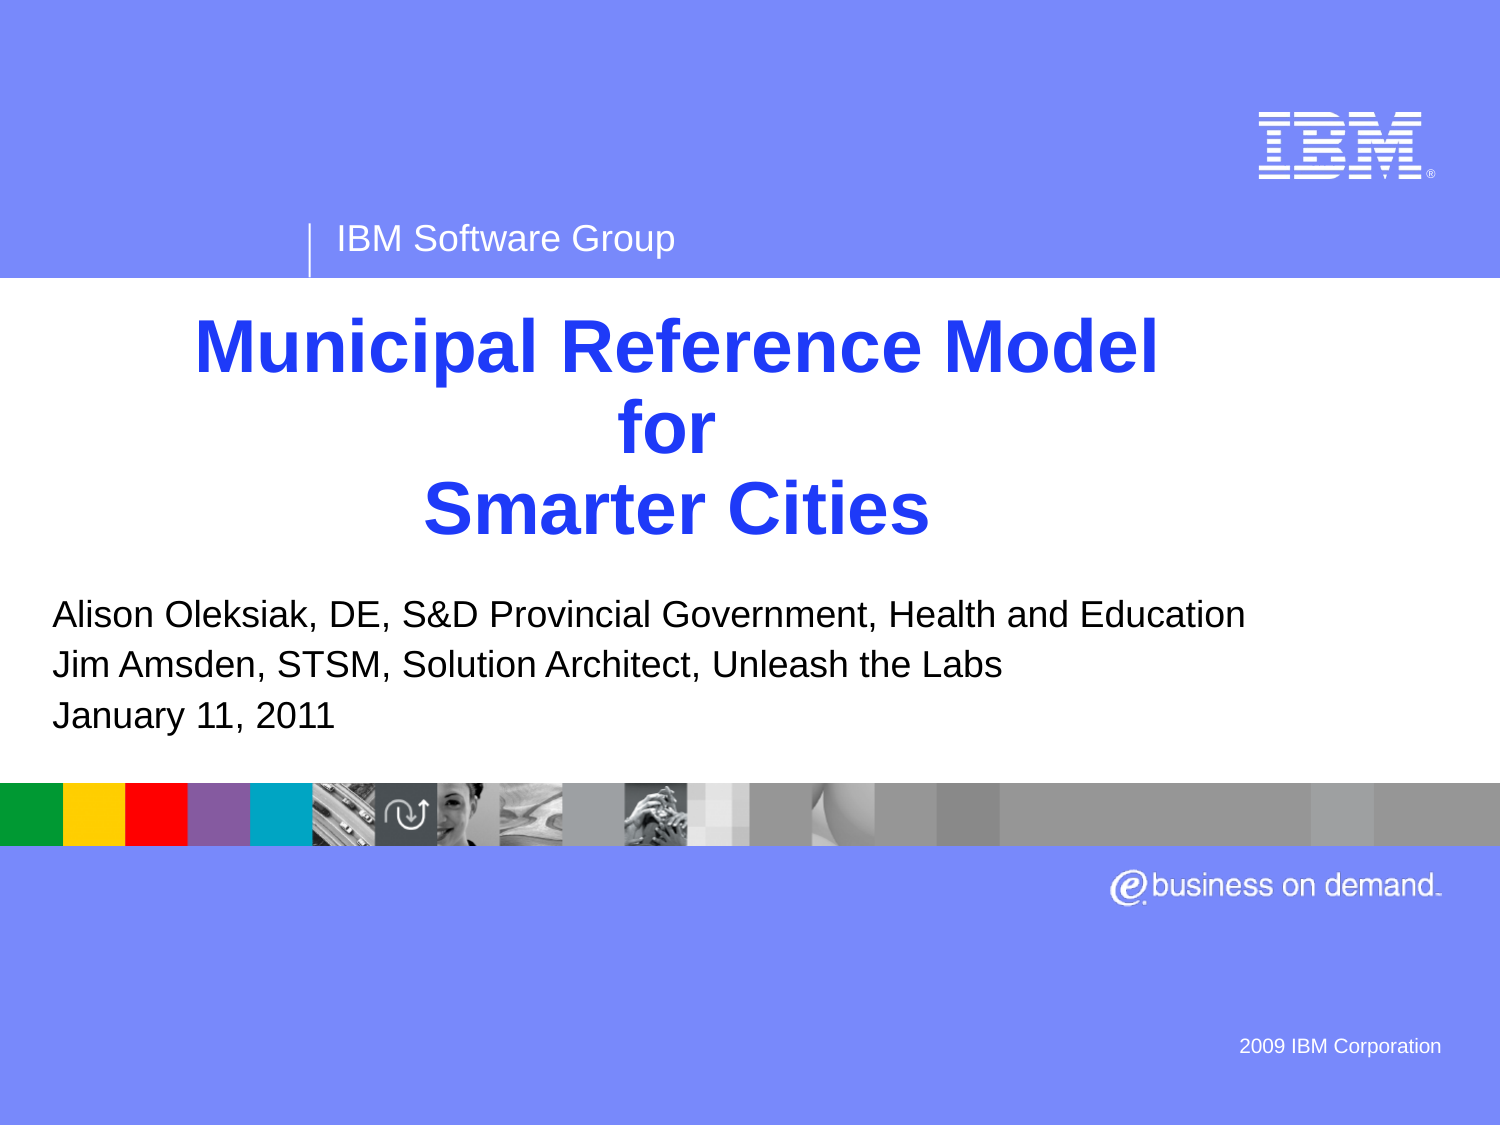

# Municipal Reference Model for Smarter Cities
Alison Oleksiak, DE, S&D Provincial Government, Health and Education
Jim Amsden, STSM, Solution Architect, Unleash the Labs
January 11, 2011